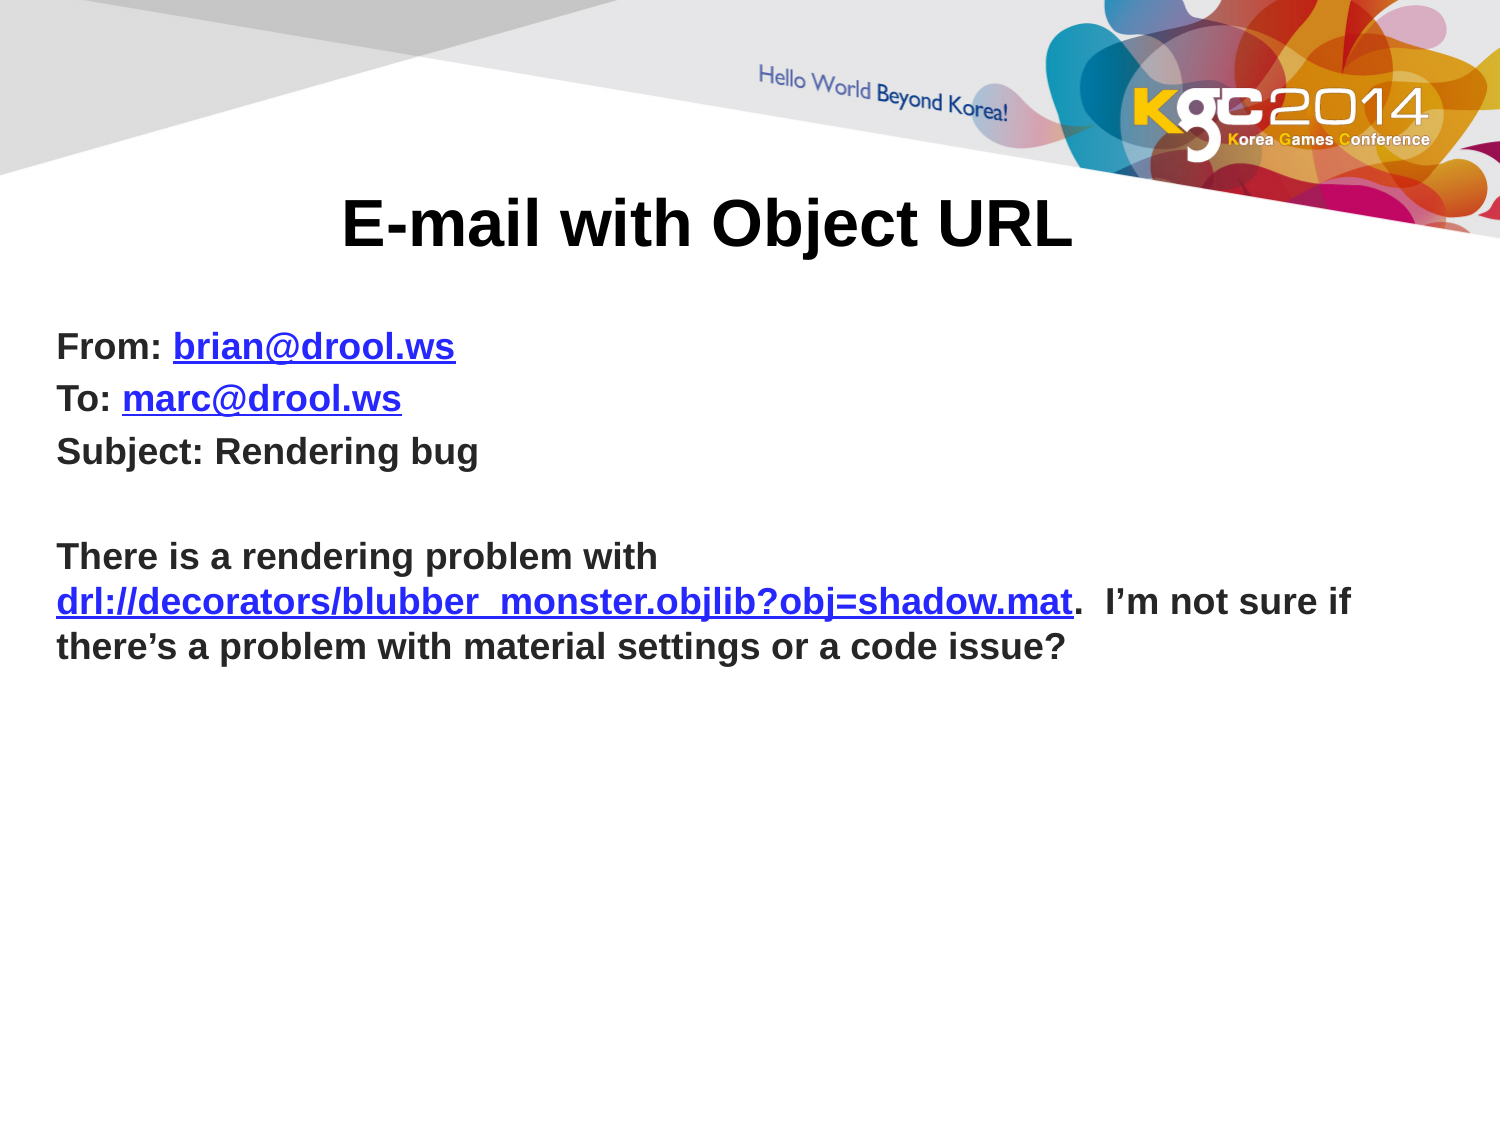

# E-mail with Object URL
From: brian@drool.ws
To: marc@drool.ws
Subject: Rendering bug

There is a rendering problem with drl://decorators/blubber_monster.objlib?obj=shadow.mat.  I’m not sure if there’s a problem with material settings or a code issue?